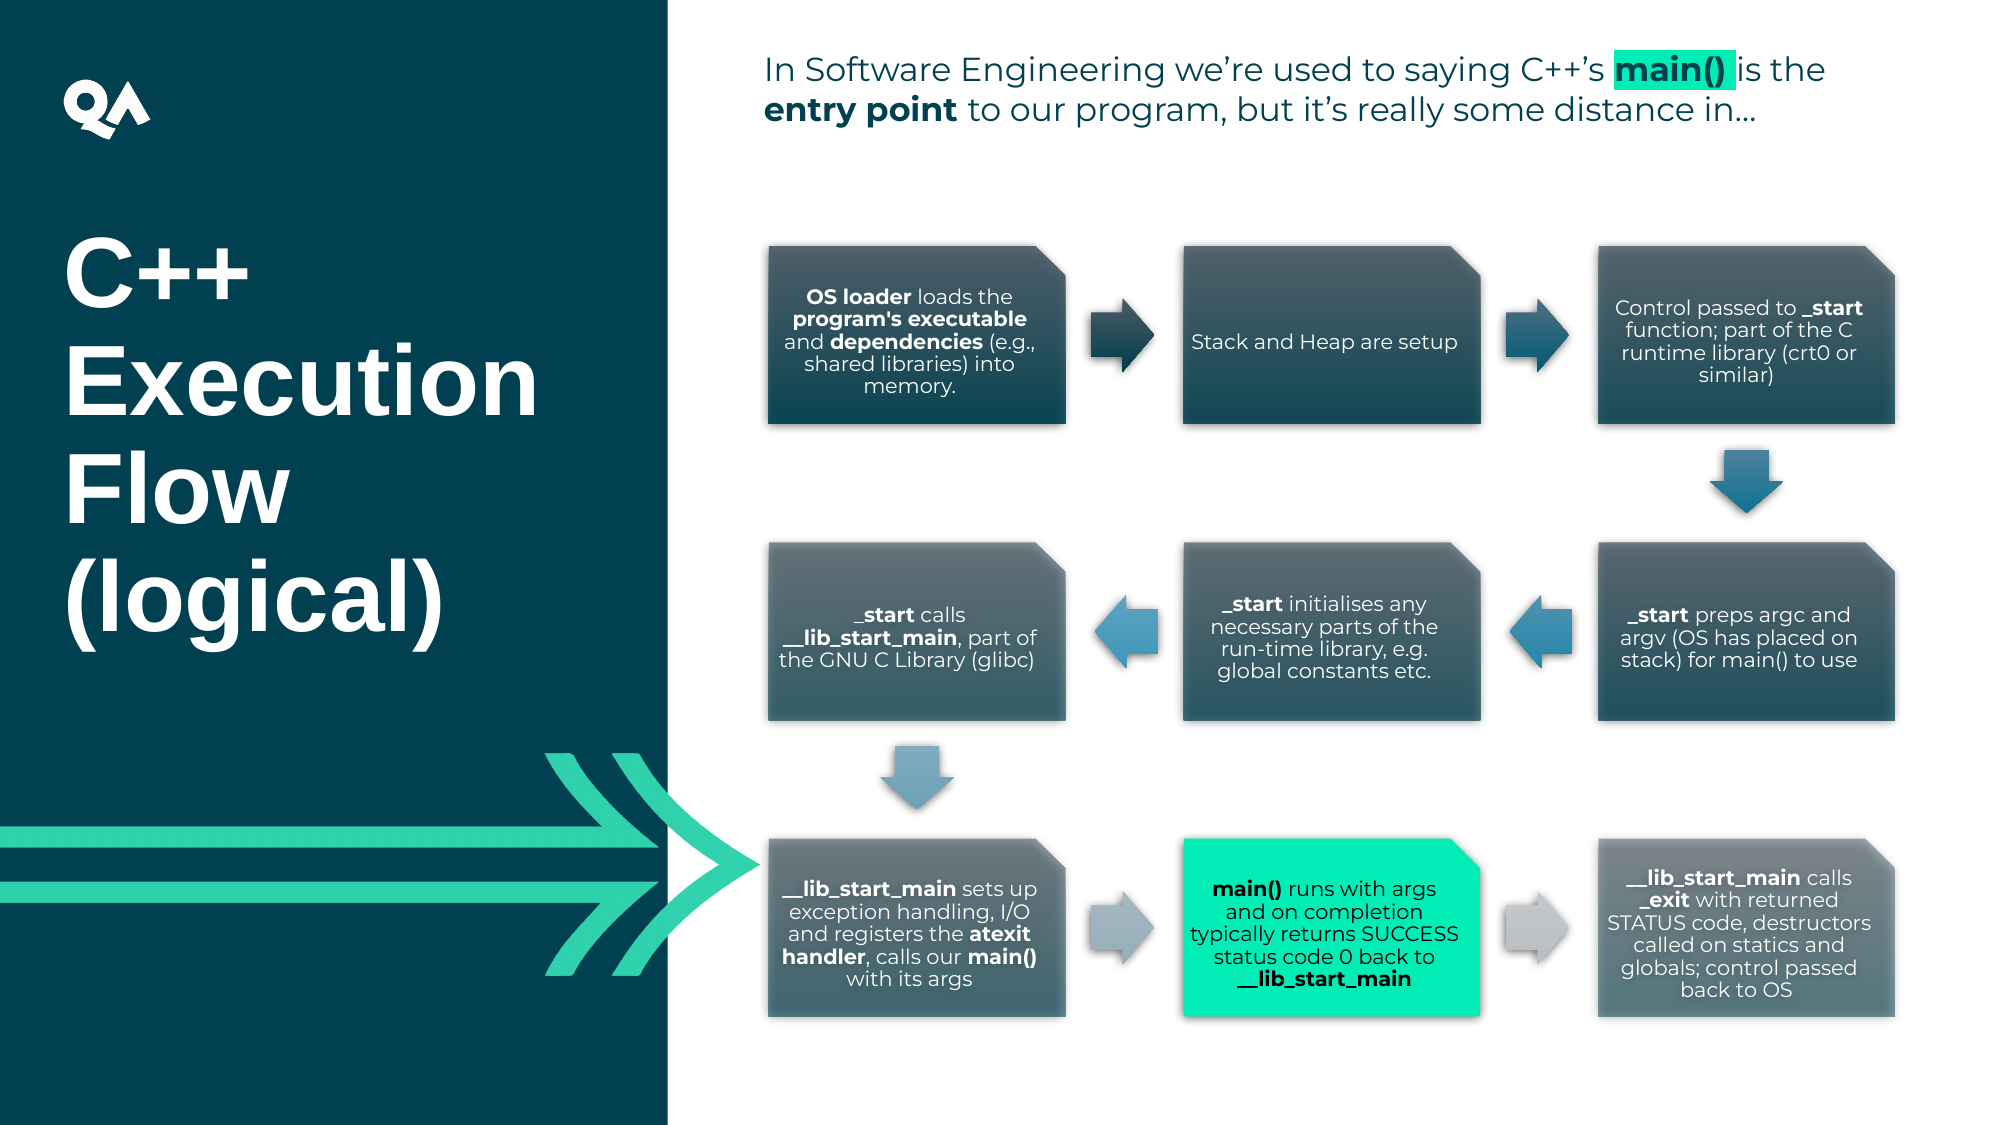

In Software Engineering we’re used to saying C++’s main() is the entry point to our program, but it’s really some distance in…
OS loader loads the program's executable and dependencies (e.g., shared libraries) into memory.

Stack and Heap are setup

Control passed to _start function; part of the C runtime library (crt0 or similar)

_start preps argc and argv (OS has placed on stack) for main() to use

_start initialises any necessary parts of the run-time library, e.g. global constants etc.

_start calls __lib_start_main, part of the GNU C Library (glibc)

__lib_start_main sets up exception handling, I/O and registers the atexit handler, calls our main() with its args

main() runs with args and on completion typically returns SUCCESS status code 0 back to __lib_start_main

__lib_start_main calls _exit with returned STATUS code, destructors called on statics and globals; control passed back to OS
C++ Execution Flow (logical)